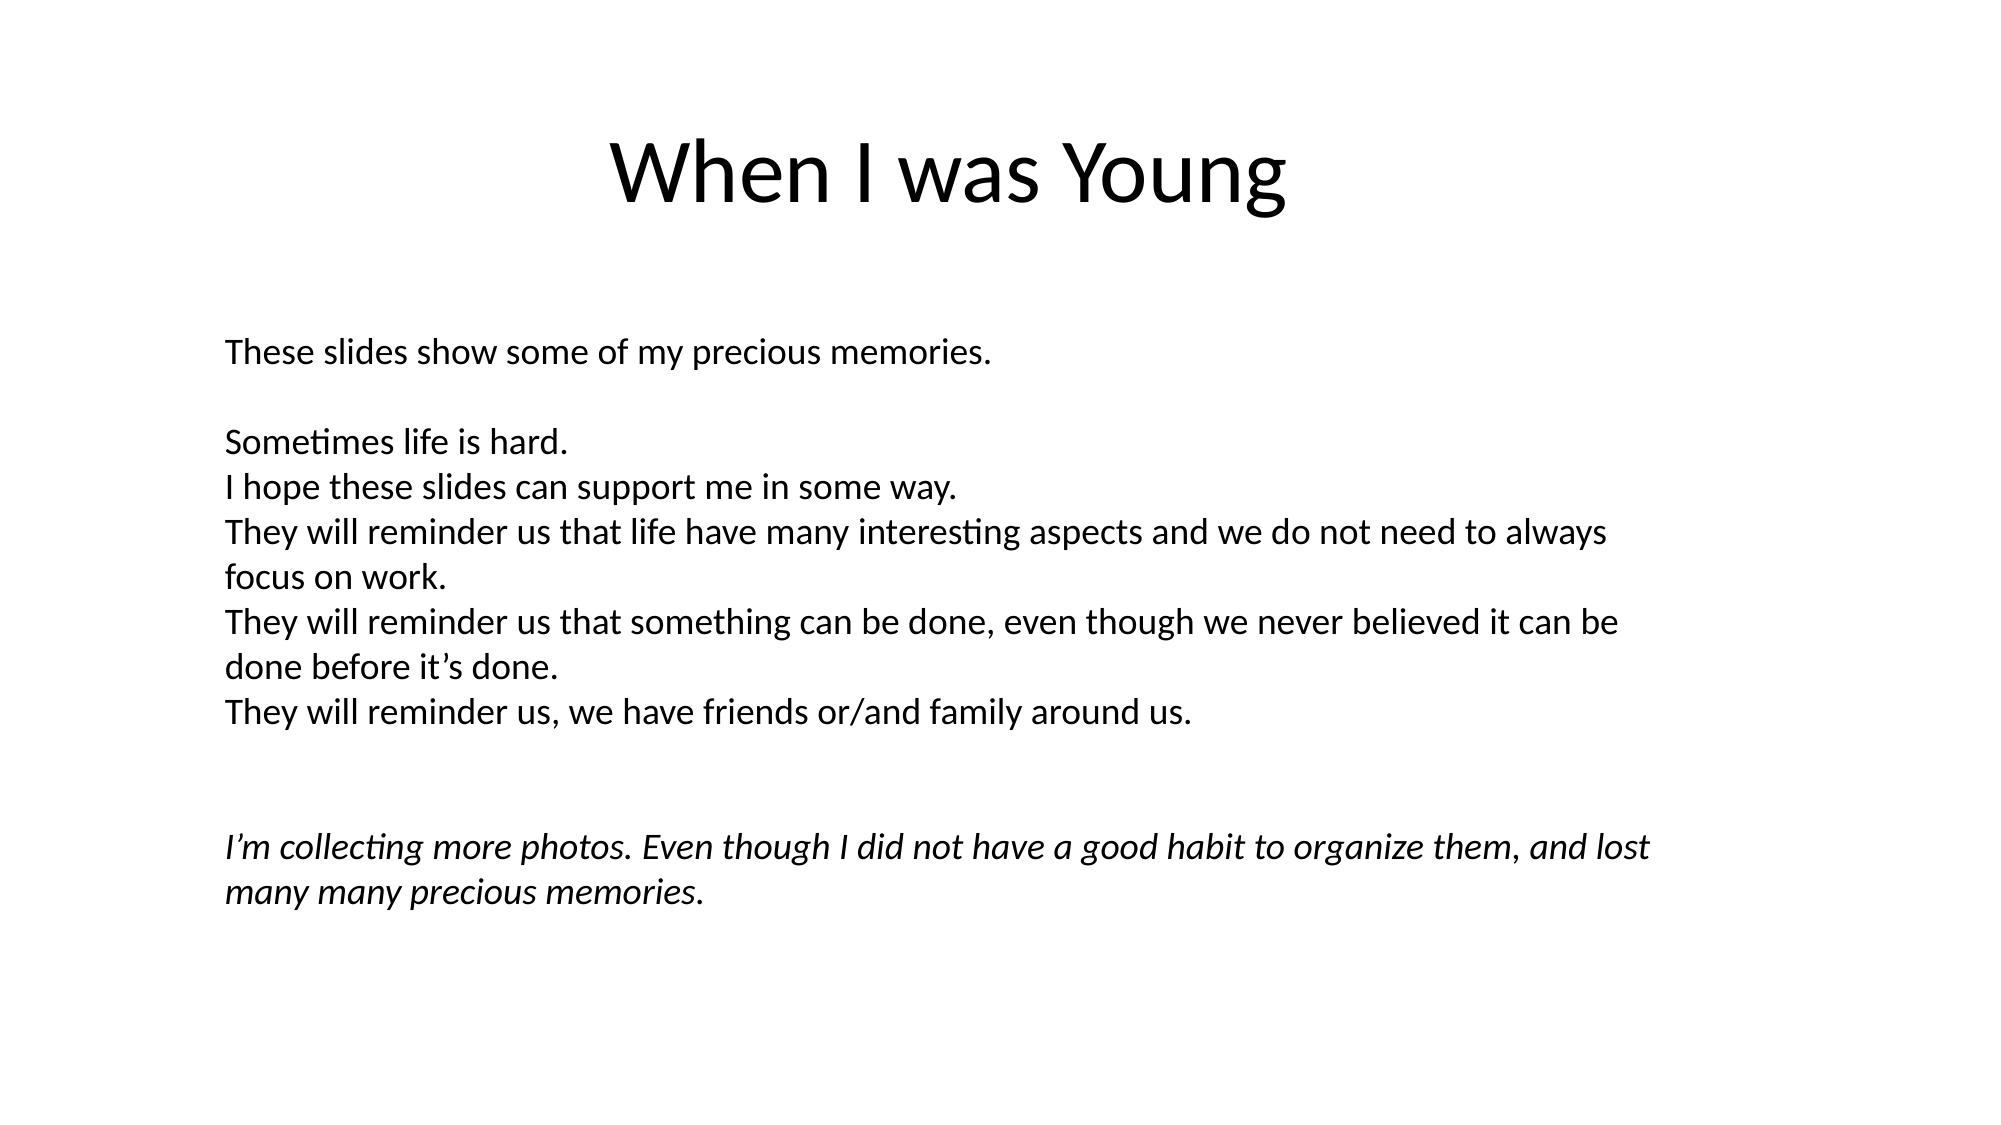

When I was Young
These slides show some of my precious memories.

Sometimes life is hard.
I hope these slides can support me in some way.
They will reminder us that life have many interesting aspects and we do not need to always focus on work.
They will reminder us that something can be done, even though we never believed it can be done before it’s done.
They will reminder us, we have friends or/and family around us.

I’m collecting more photos. Even though I did not have a good habit to organize them, and lost many many precious memories.